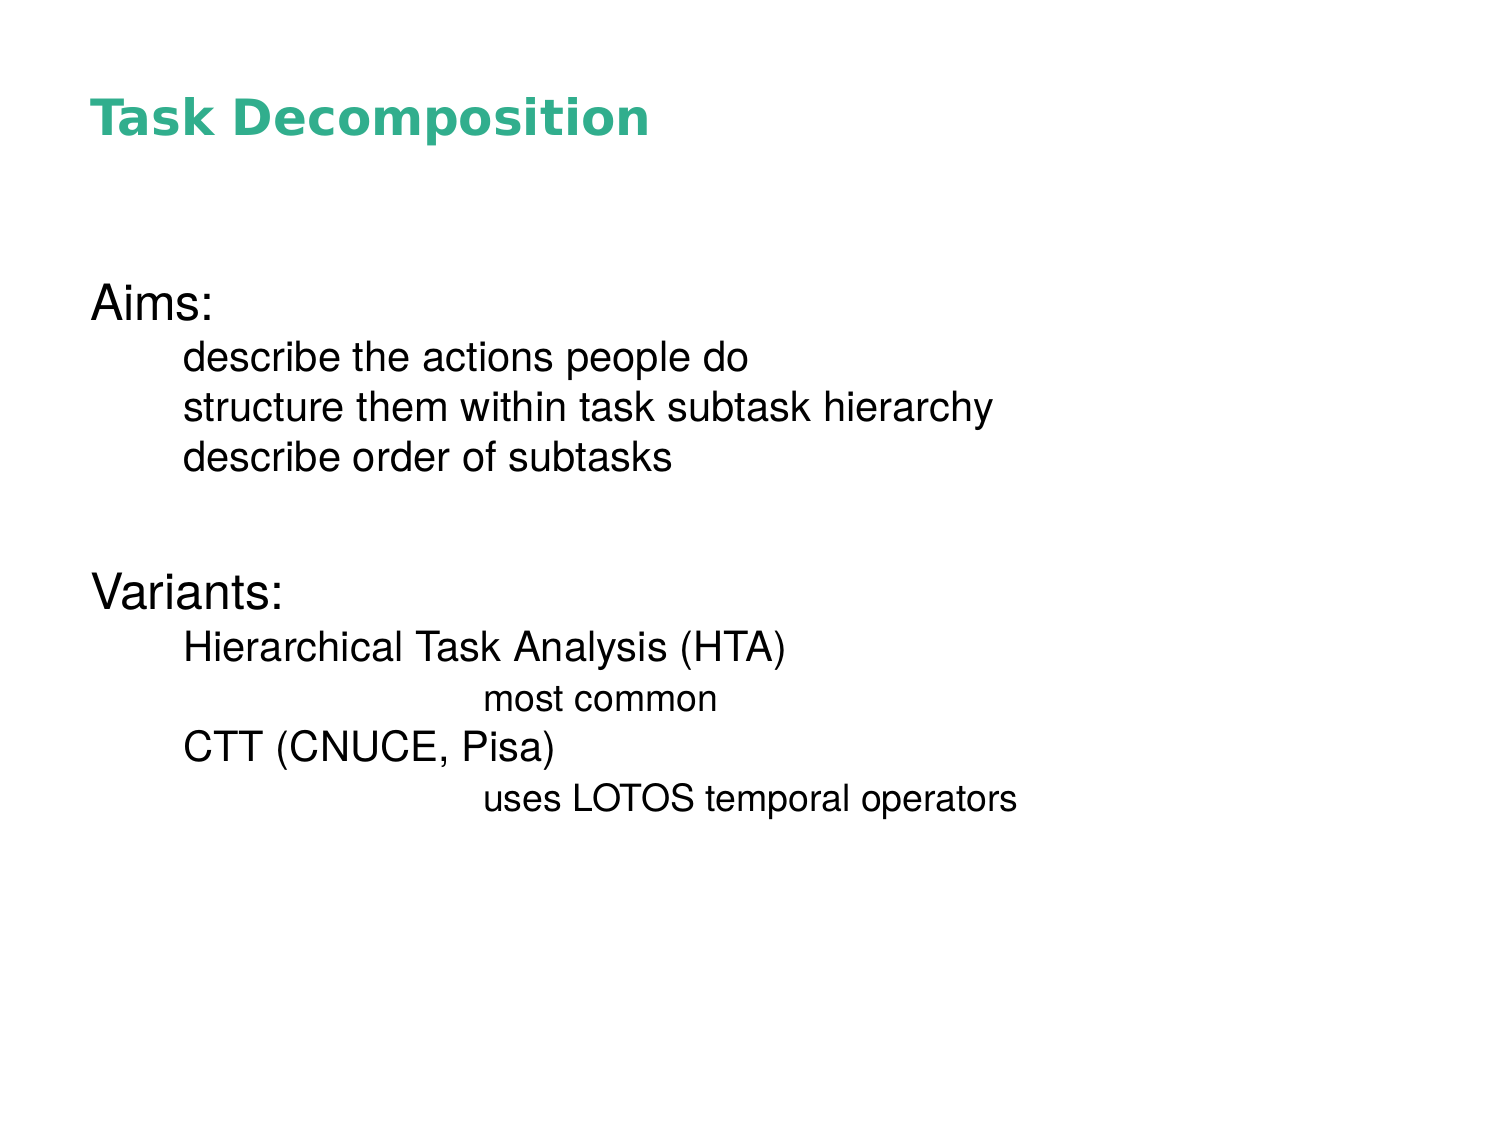

# Task Decomposition
Aims:
describe the actions people do
structure them within task subtask hierarchy
describe order of subtasks

Variants:
Hierarchical Task Analysis (HTA)
		most common
CTT (CNUCE, Pisa)
		uses LOTOS temporal operators